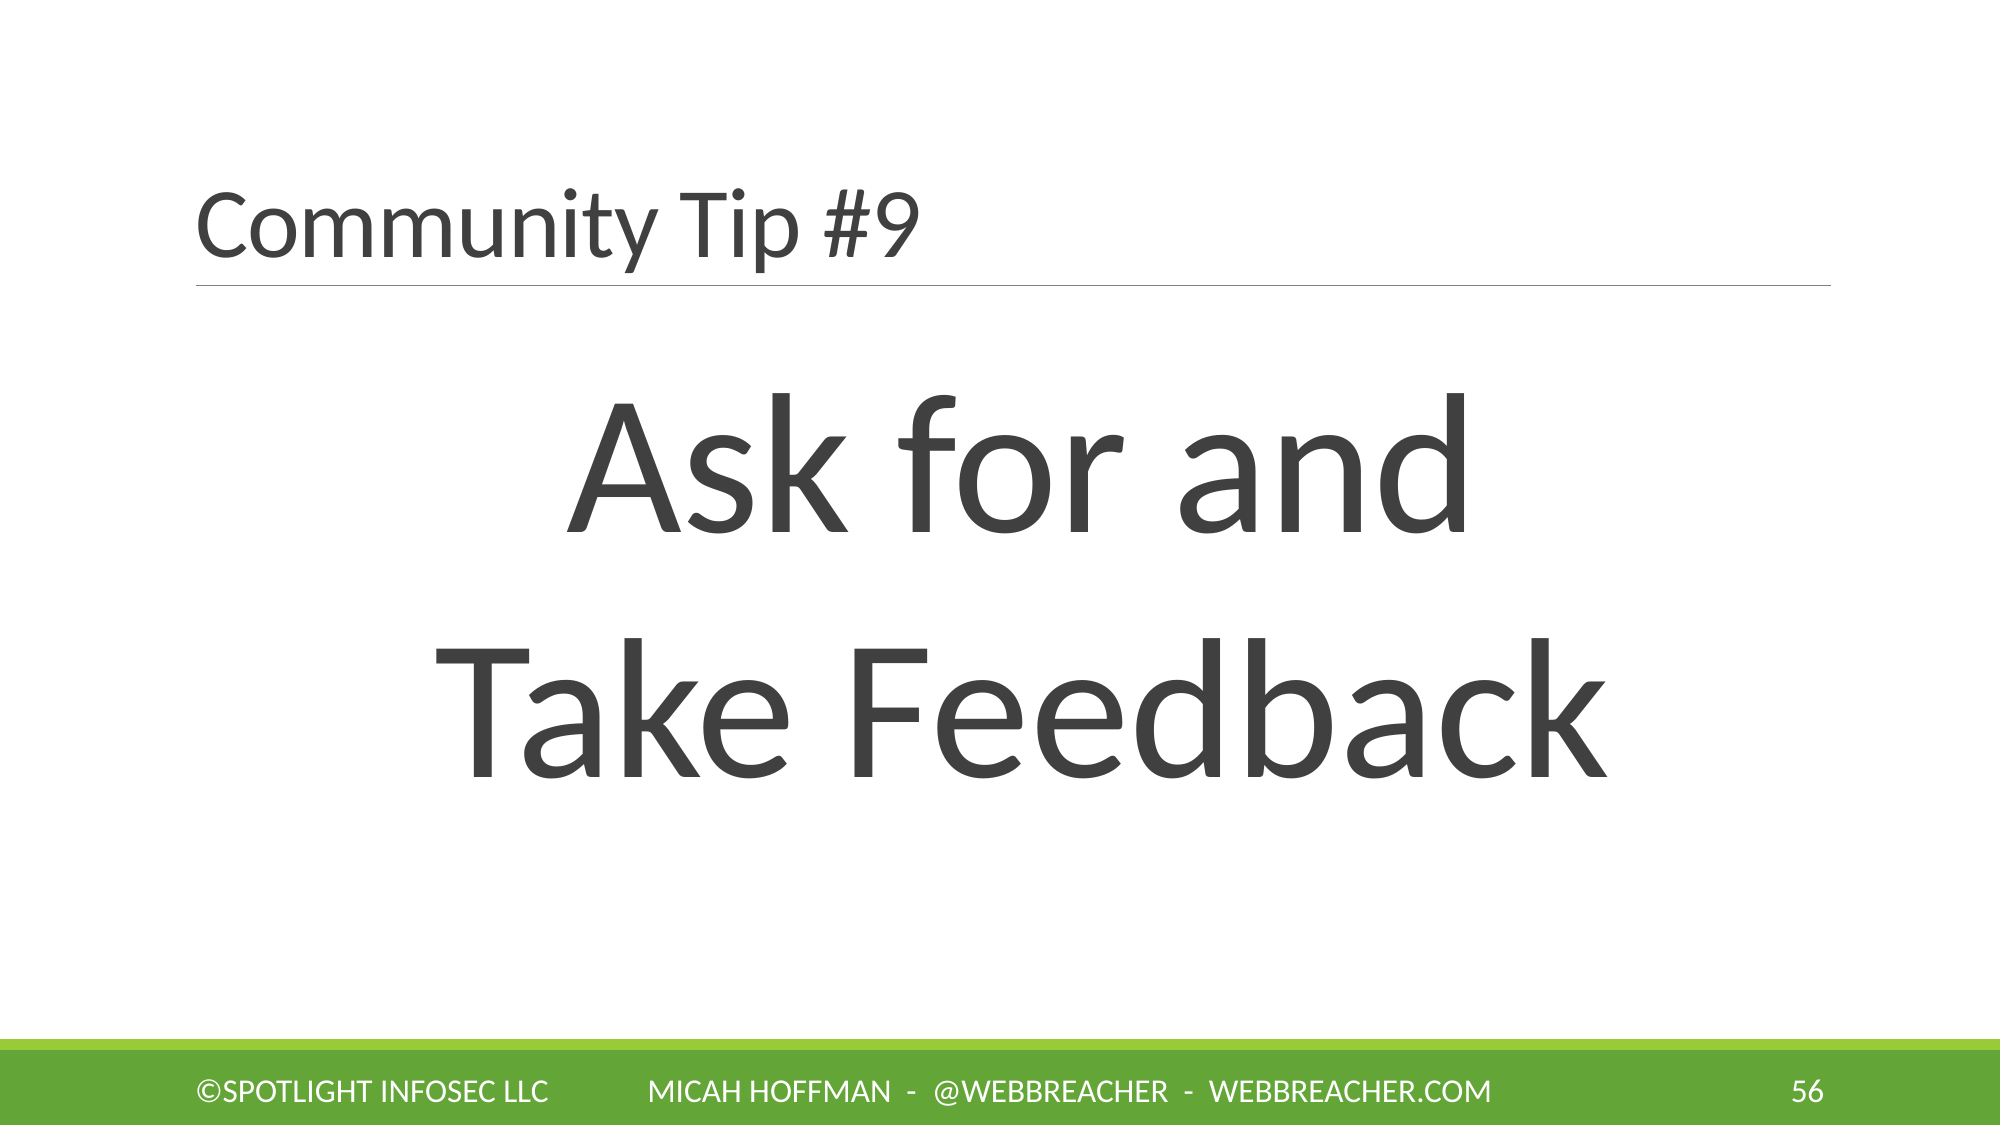

# Community Tip #9
Ask for and
Take Feedback
©Spotlight Infosec LLC
Micah Hoffman  -  @WebBreacher  -  webbreacher.com
56